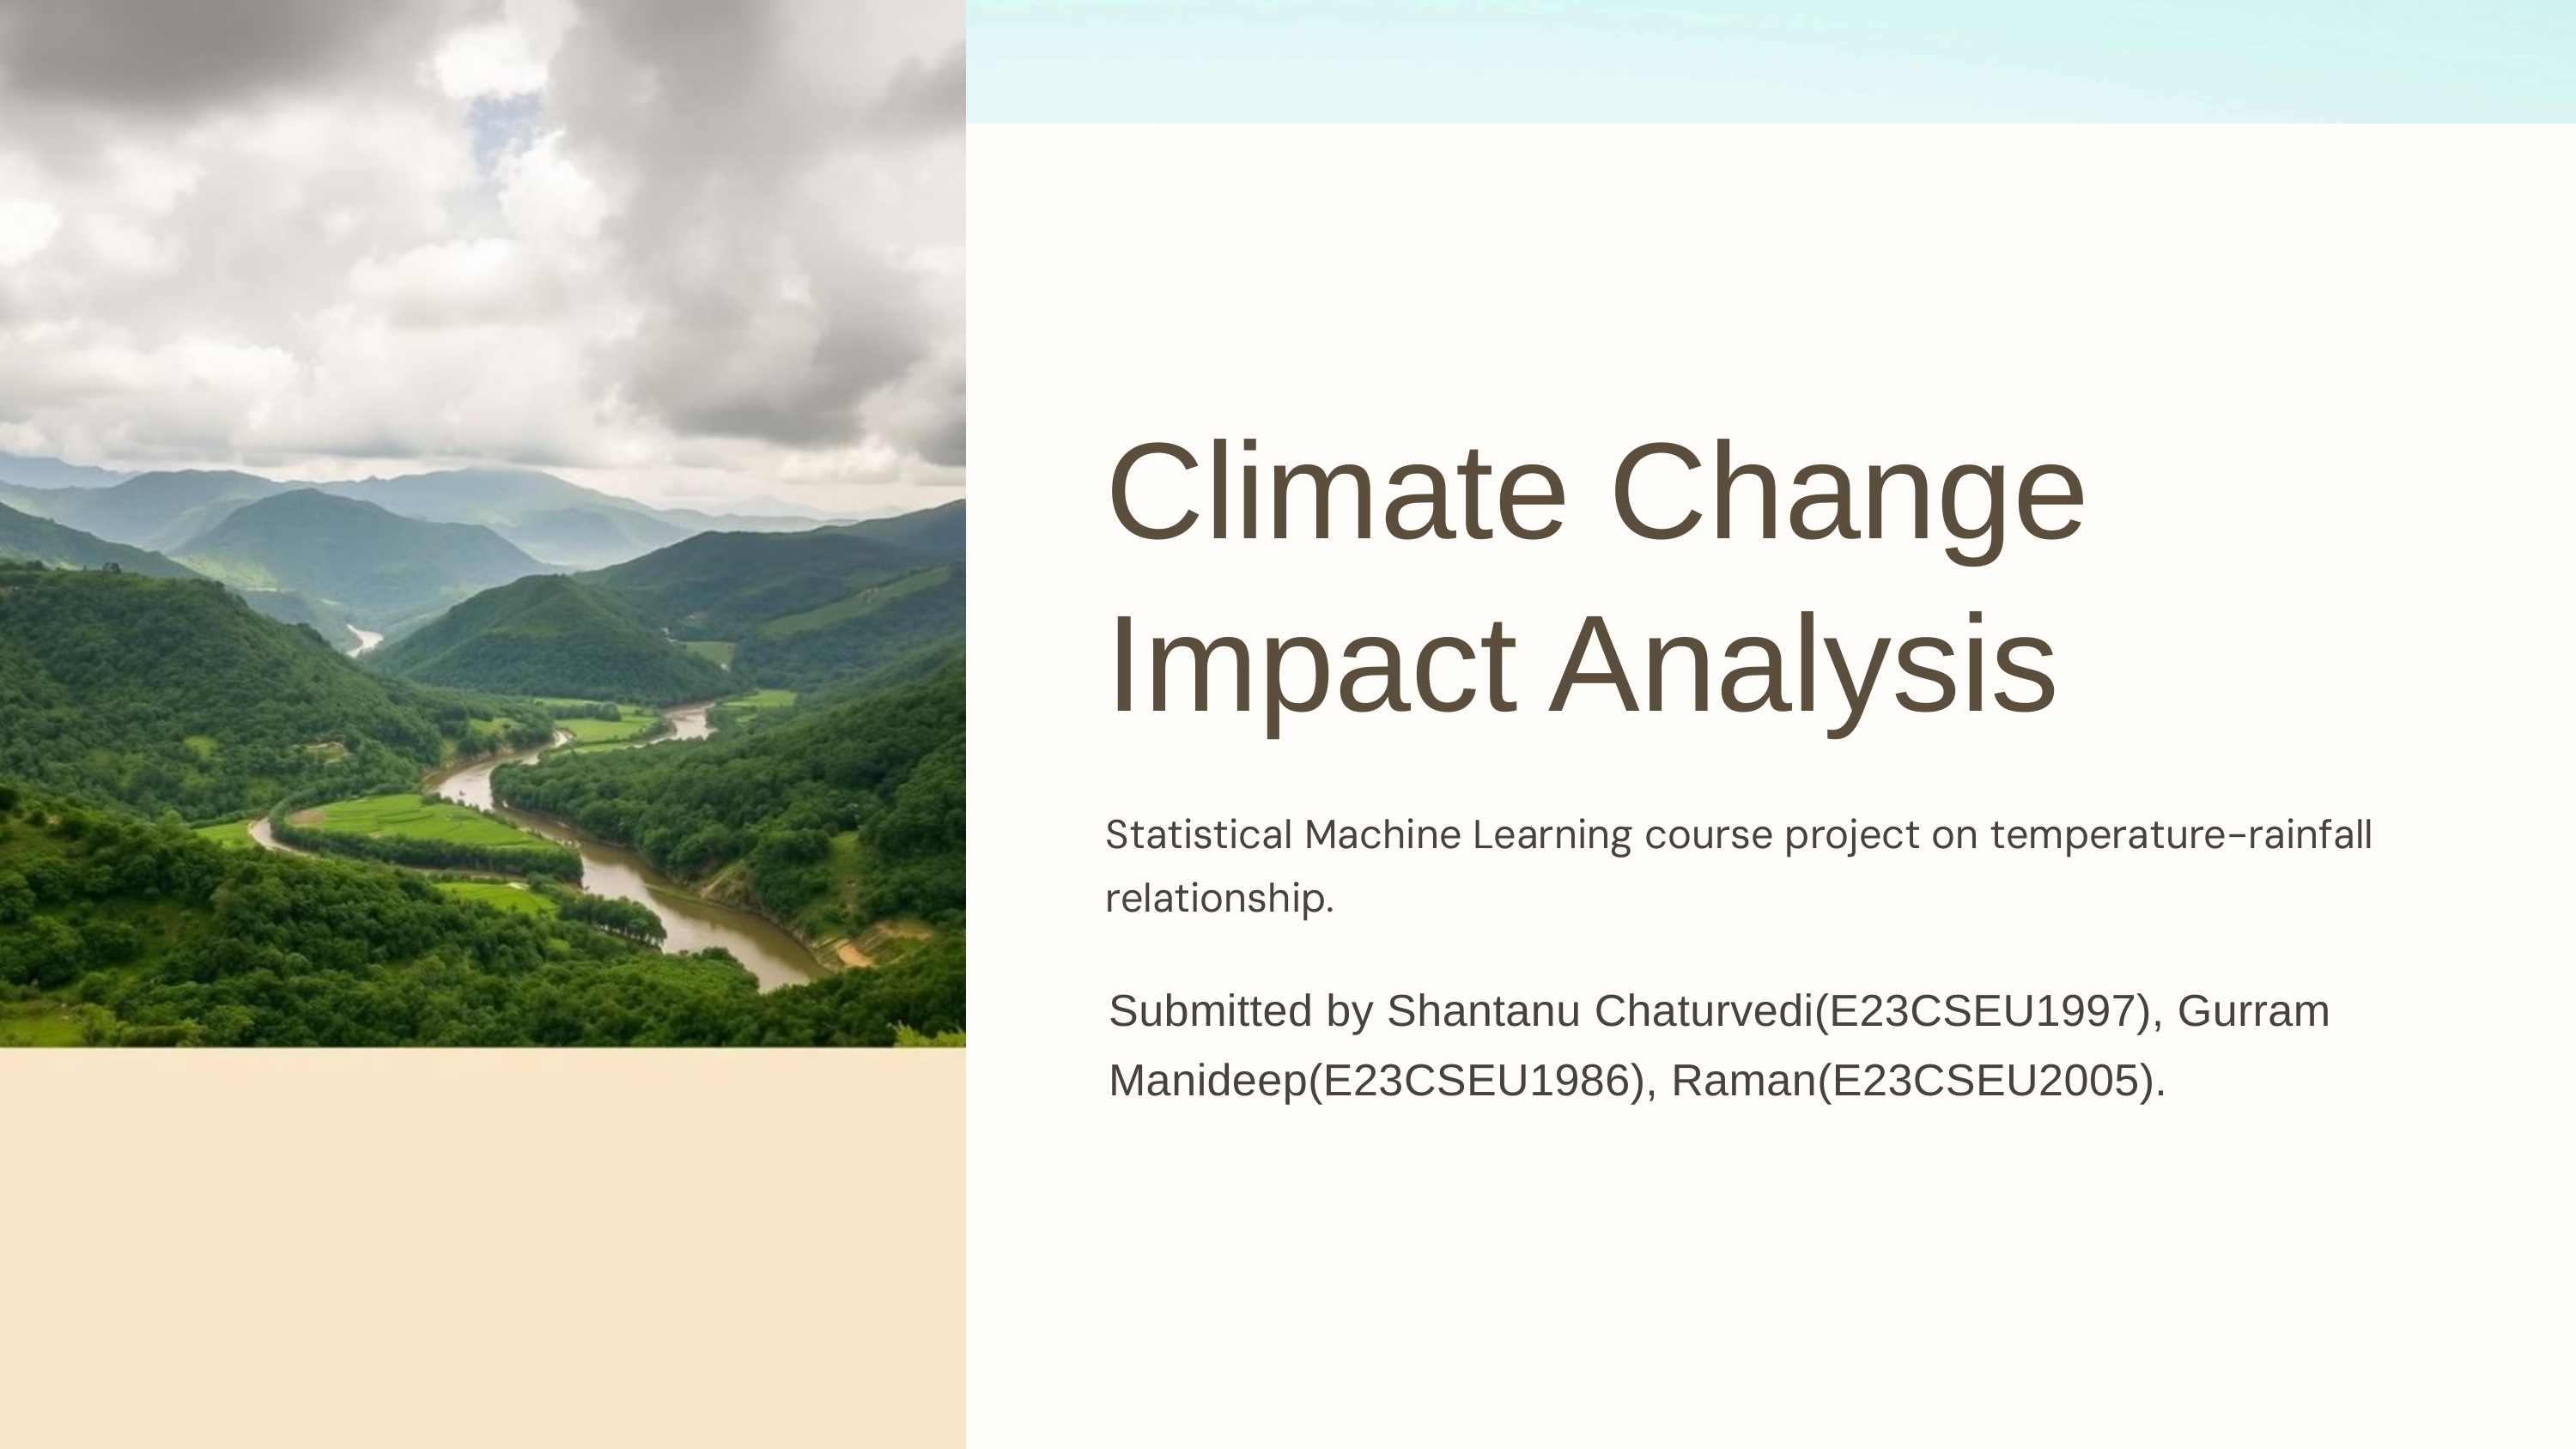

Climate Change Impact Analysis
Statistical Machine Learning course project on temperature-rainfall relationship.
Submitted by Shantanu Chaturvedi(E23CSEU1997), Gurram Manideep(E23CSEU1986), Raman(E23CSEU2005).
AK